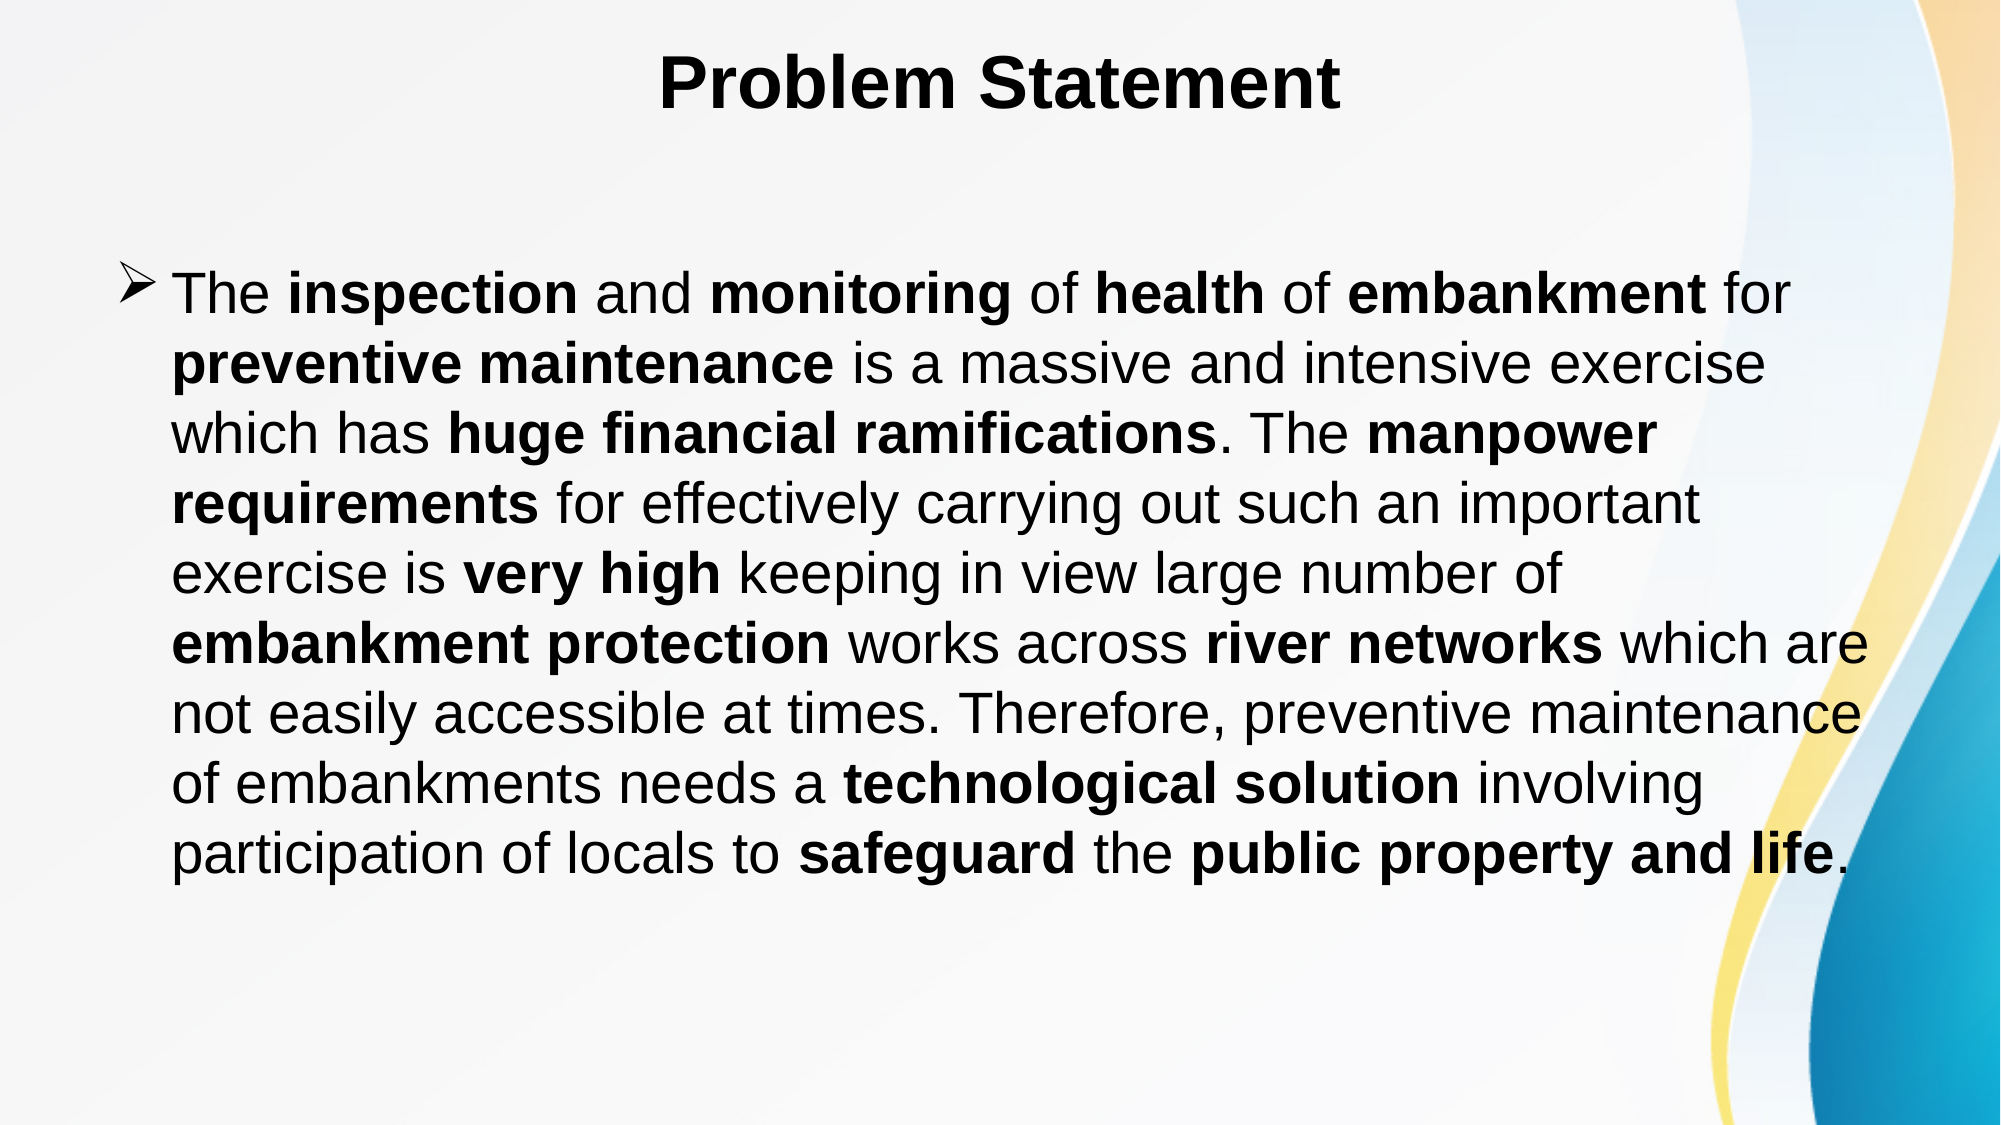

# Problem Statement
The inspection and monitoring of health of embankment for preventive maintenance is a massive and intensive exercise which has huge financial ramifications. The manpower requirements for effectively carrying out such an important exercise is very high keeping in view large number of embankment protection works across river networks which are not easily accessible at times. Therefore, preventive maintenance of embankments needs a technological solution involving participation of locals to safeguard the public property and life.